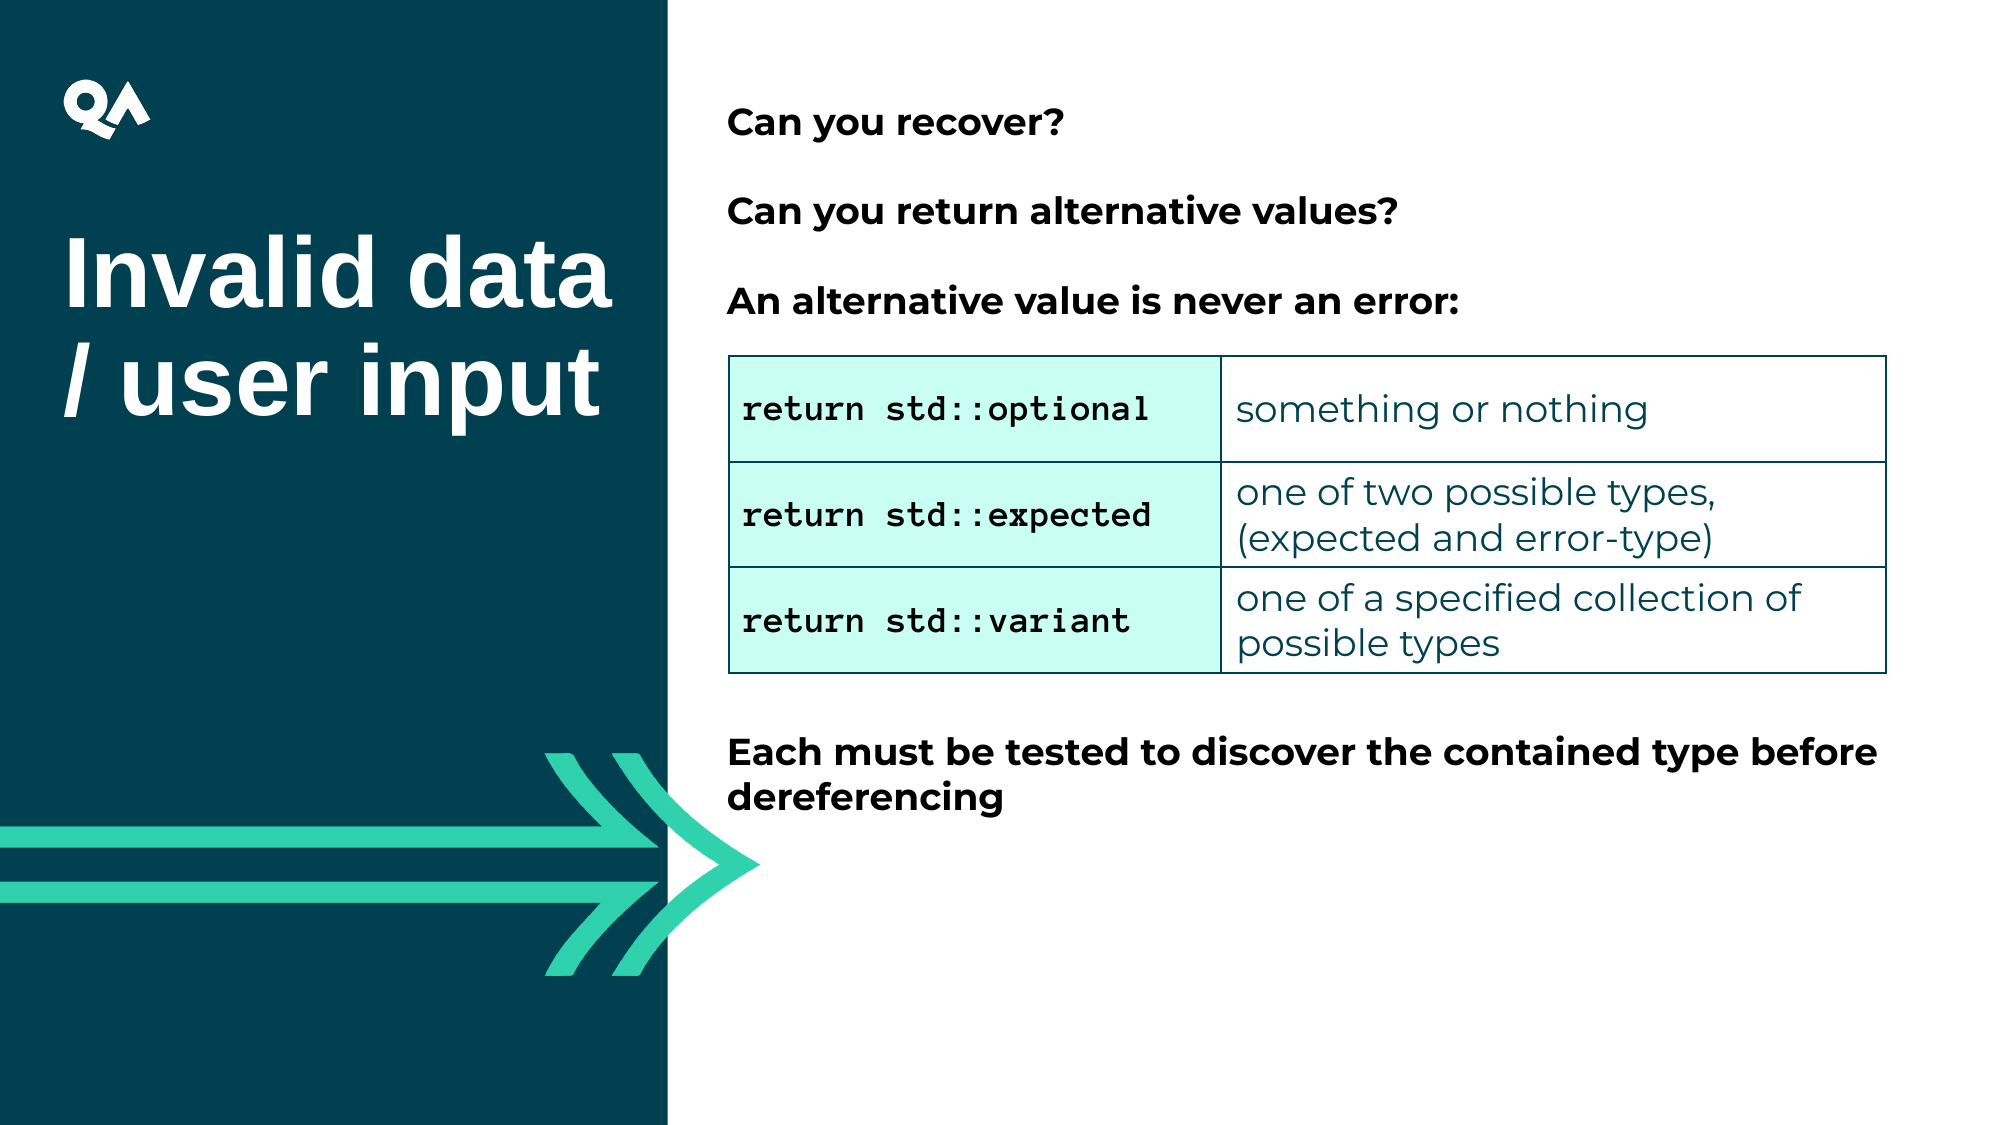

Can you recover?

Can you return alternative values?

An alternative value is never an error:

Each must be tested to discover the contained type before dereferencing

Invalid data / user input
| return std::optional | something or nothing |
| --- | --- |
| return std::expected | one of two possible types, (expected and error-type) |
| return std::variant | one of a specified collection of possible types |